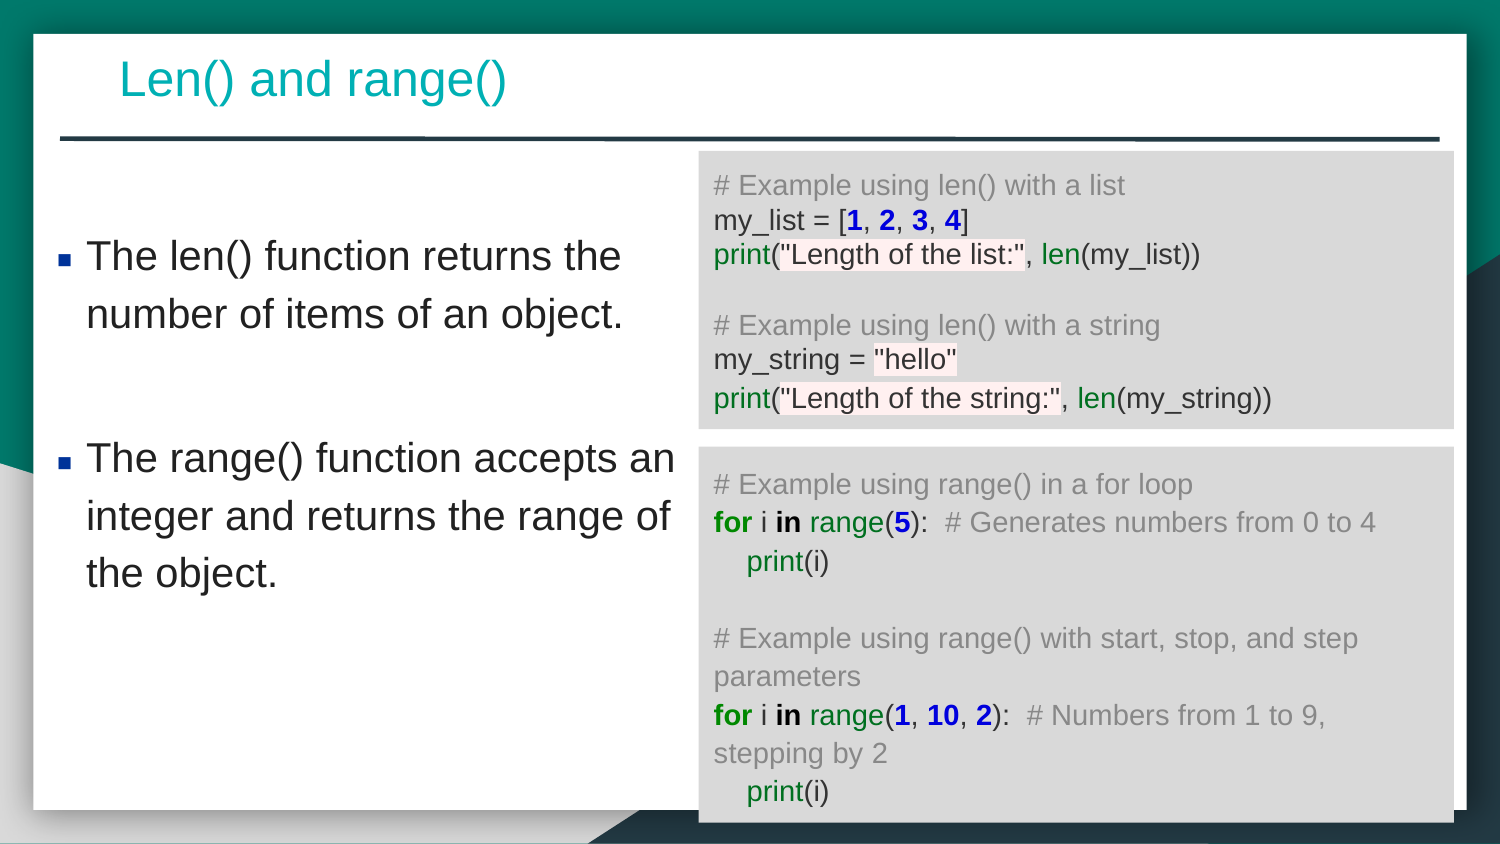

Len() and range()

The len() function returns the number of items of an object.

The range() function accepts an integer and returns the range of the object.
# Example using len() with a list
my_list = [1, 2, 3, 4]
print("Length of the list:", len(my_list))

# Example using len() with a string
my_string = "hello"
print("Length of the string:", len(my_string))
# Example using range() in a for loop
for i in range(5):  # Generates numbers from 0 to 4
    print(i)

# Example using range() with start, stop, and step parameters
for i in range(1, 10, 2):  # Numbers from 1 to 9, stepping by 2
    print(i)